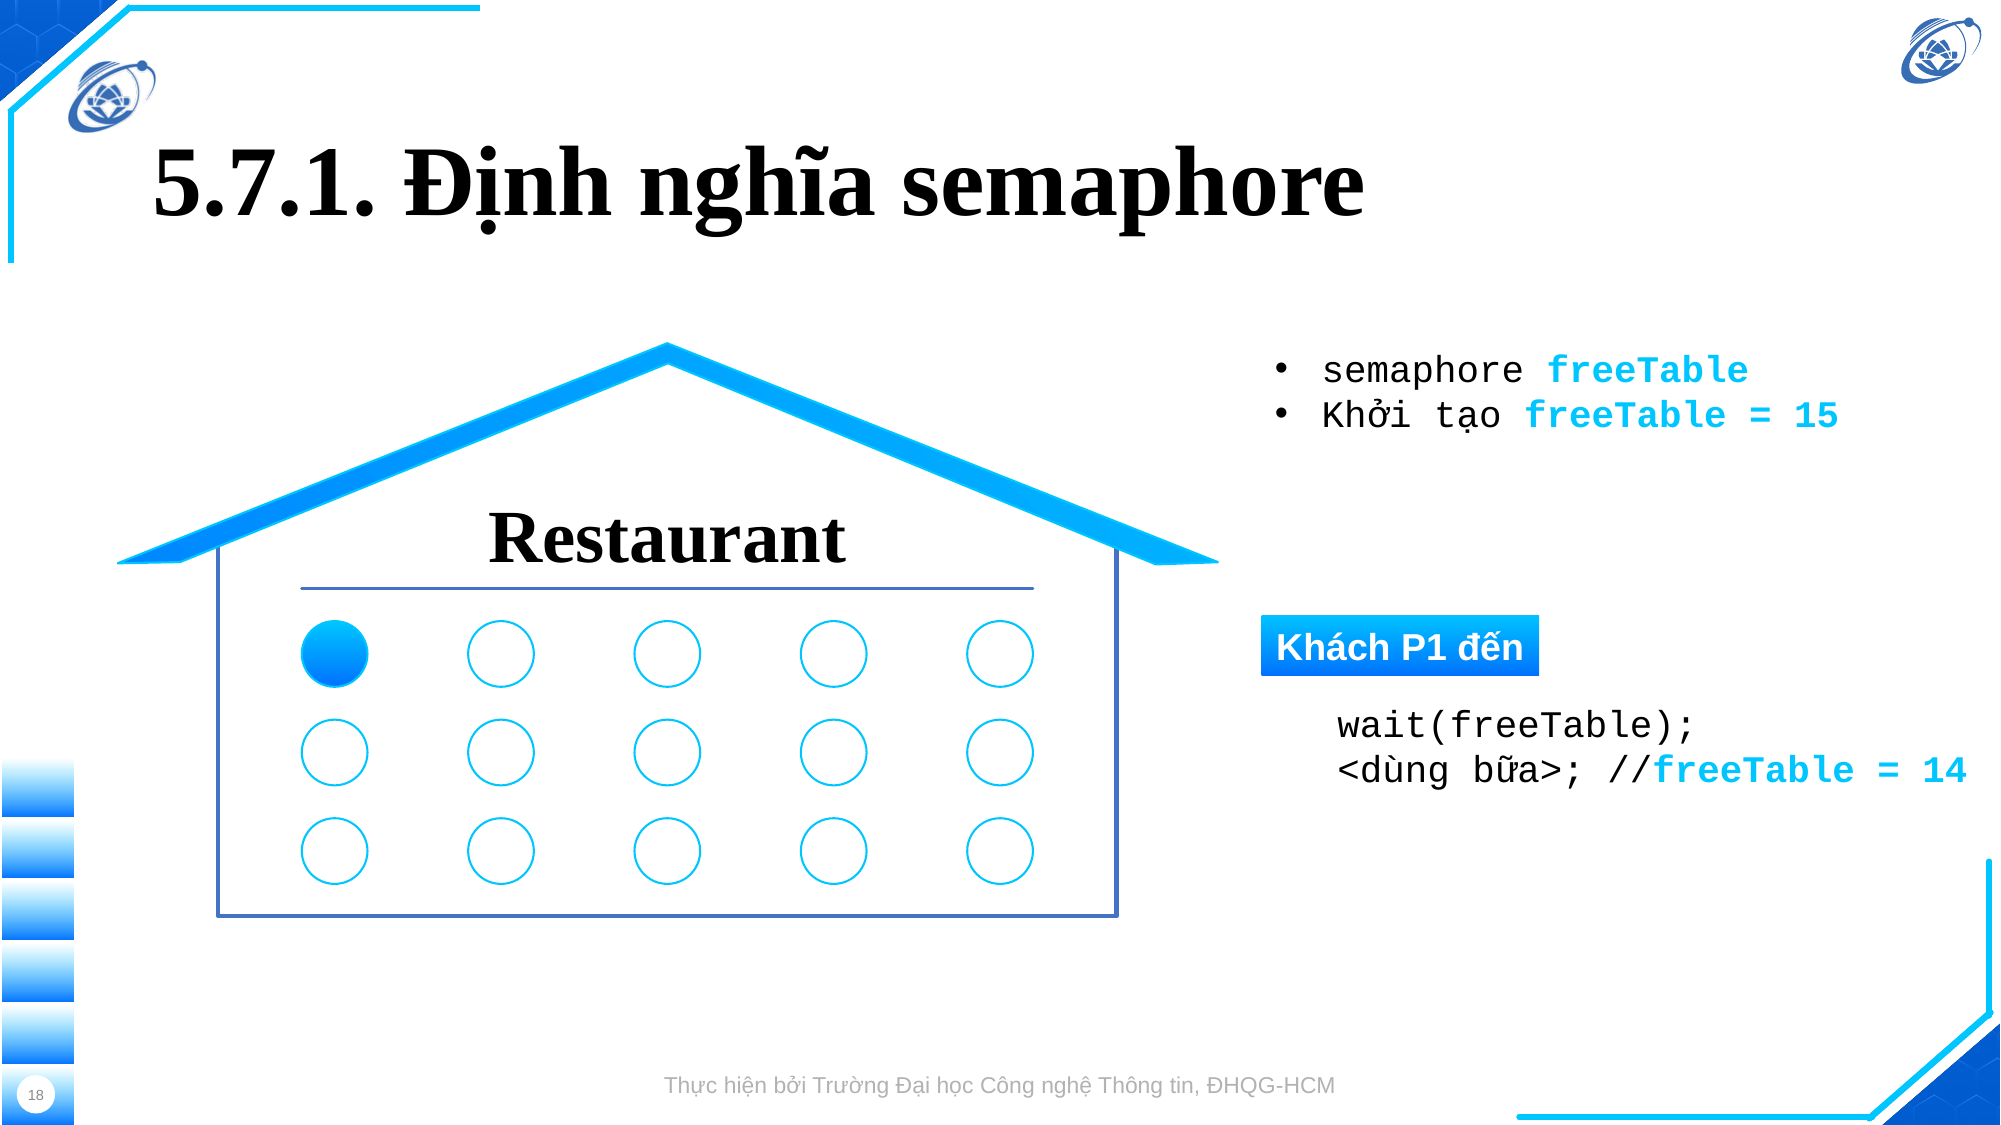

# 5.7.1. Định nghĩa semaphore

semaphore freeTable
Khởi tạo freeTable = 15
Restaurant
Khách P1 đến

wait(freeTable);
<dùng bữa>; //freeTable = 14

Thực hiện bởi Trường Đại học Công nghệ Thông tin, ĐHQG-HCM
18